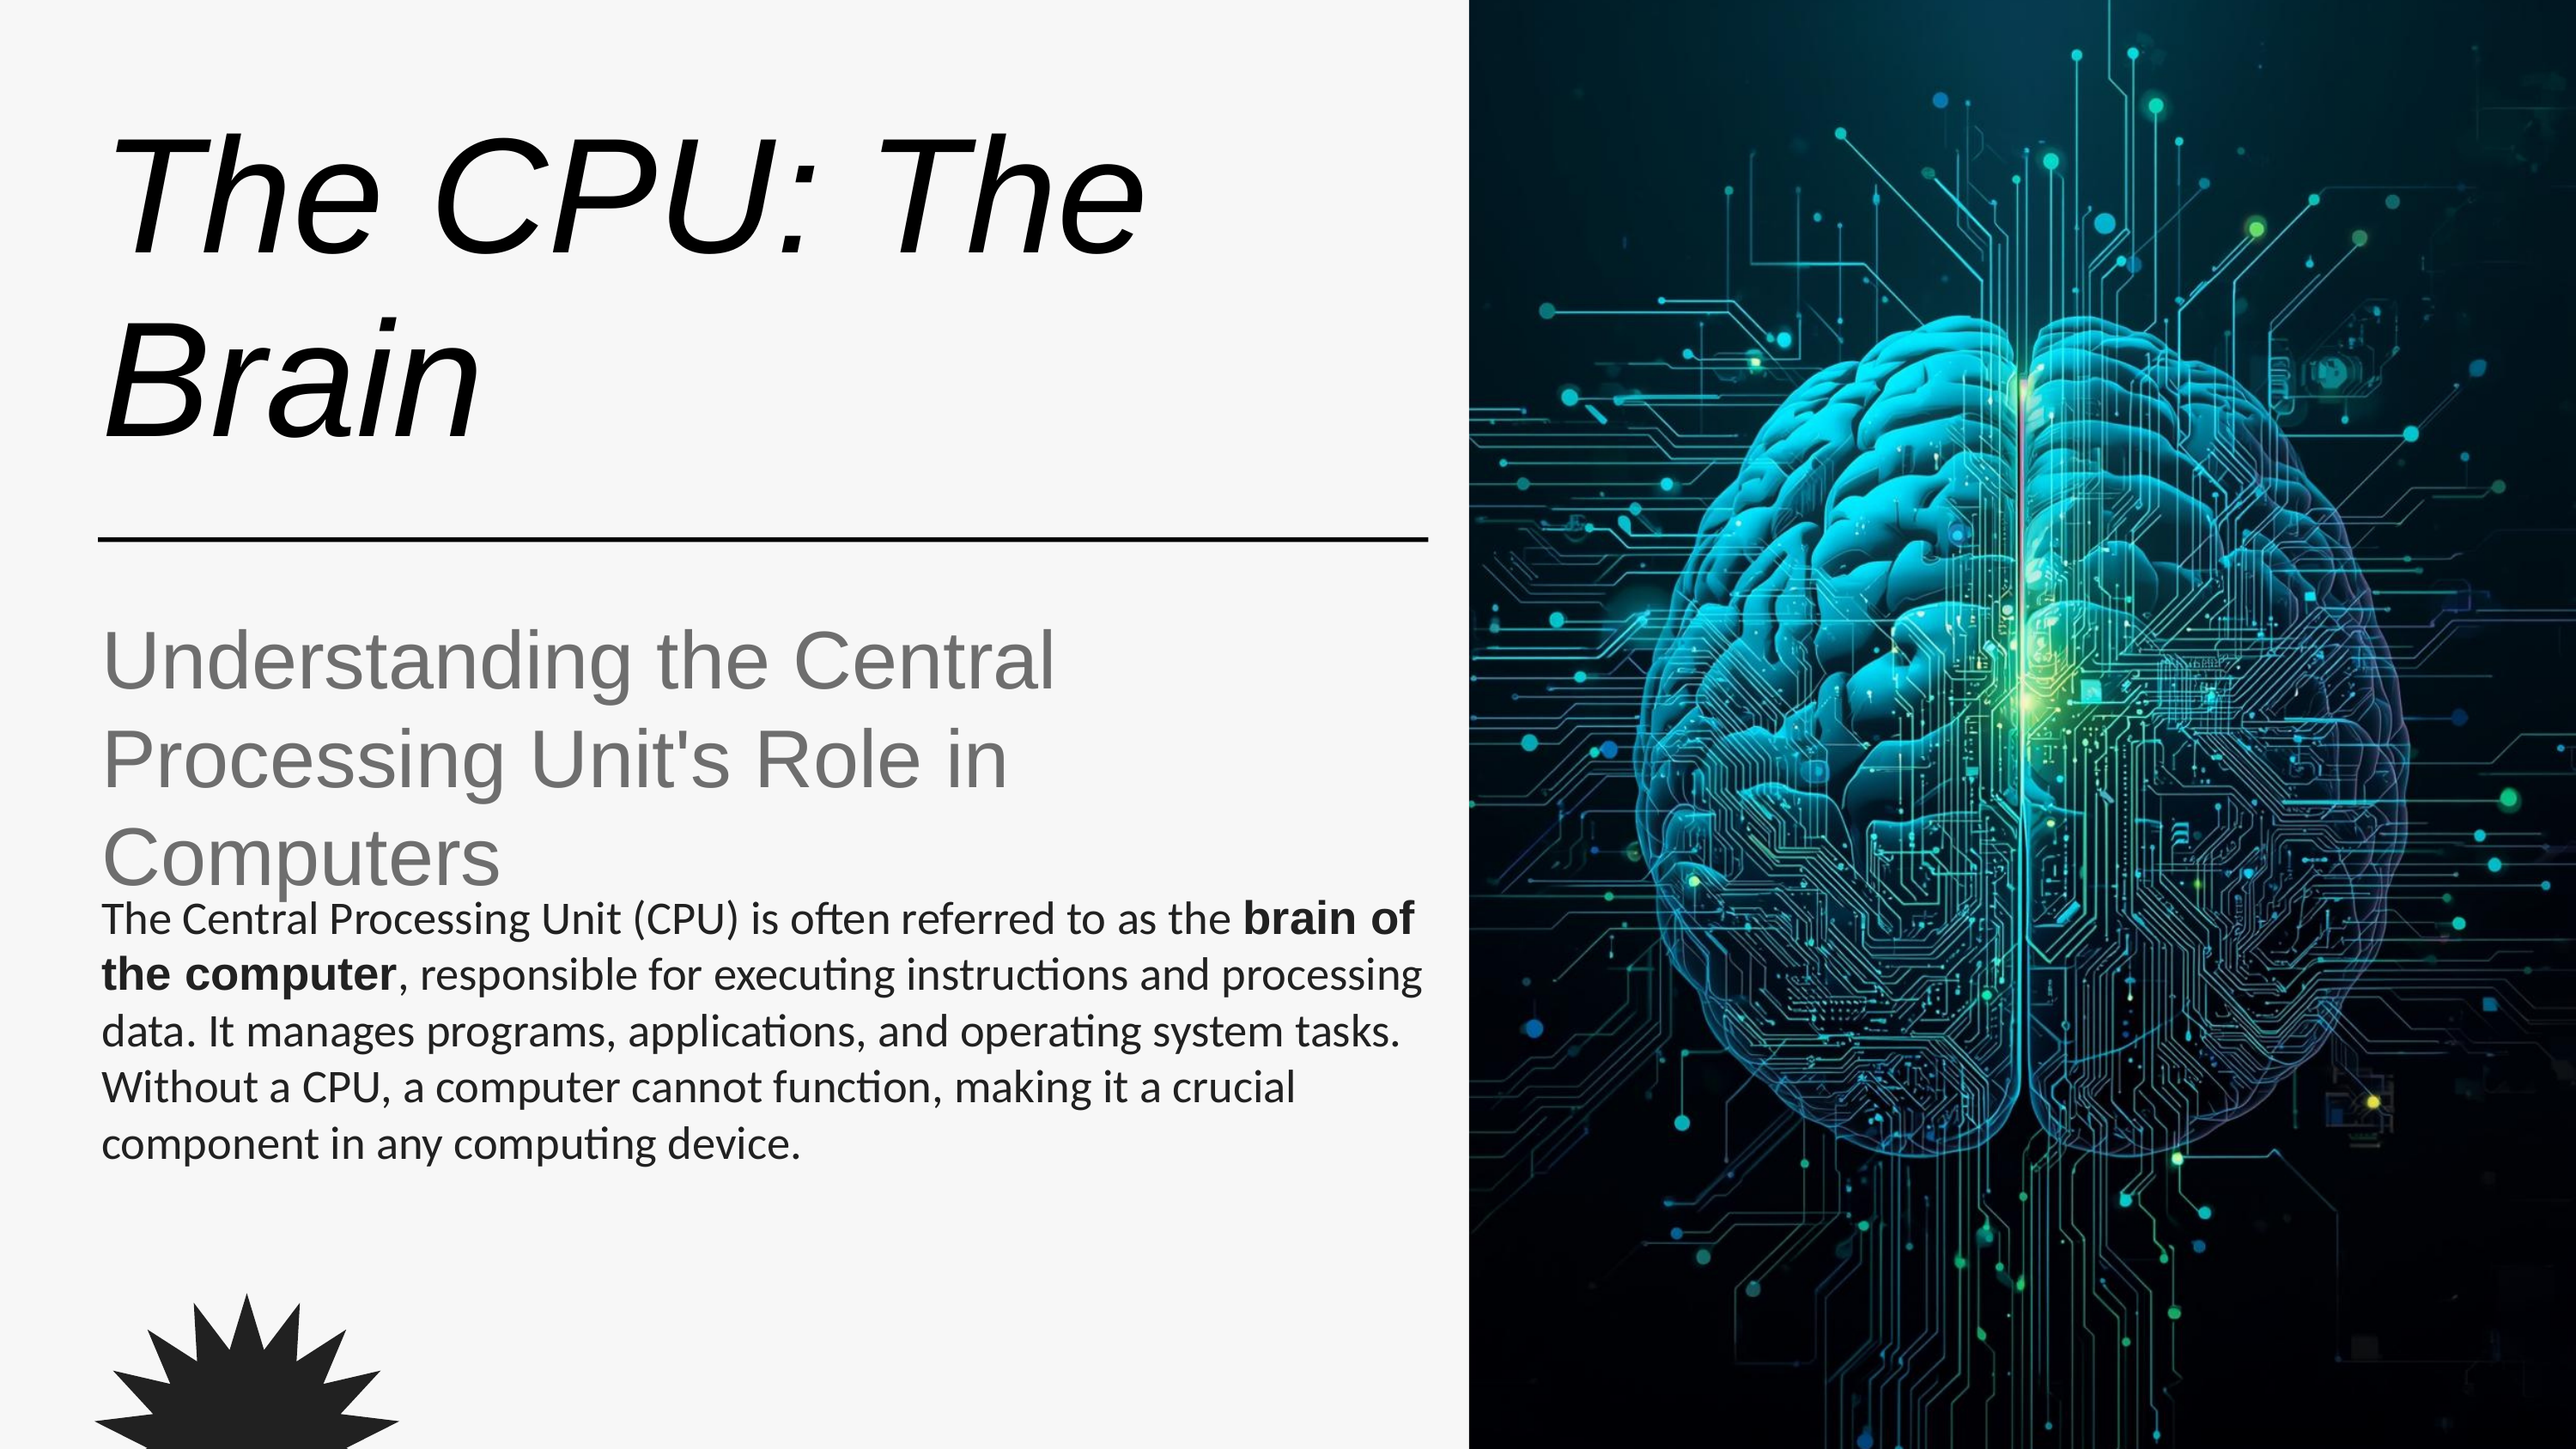

The CPU: The Brain

Understanding the Central Processing Unit's Role in Computers
The Central Processing Unit (CPU) is often referred to as the brain of the computer, responsible for executing instructions and processing data. It manages programs, applications, and operating system tasks. Without a CPU, a computer cannot function, making it a crucial component in any computing device.